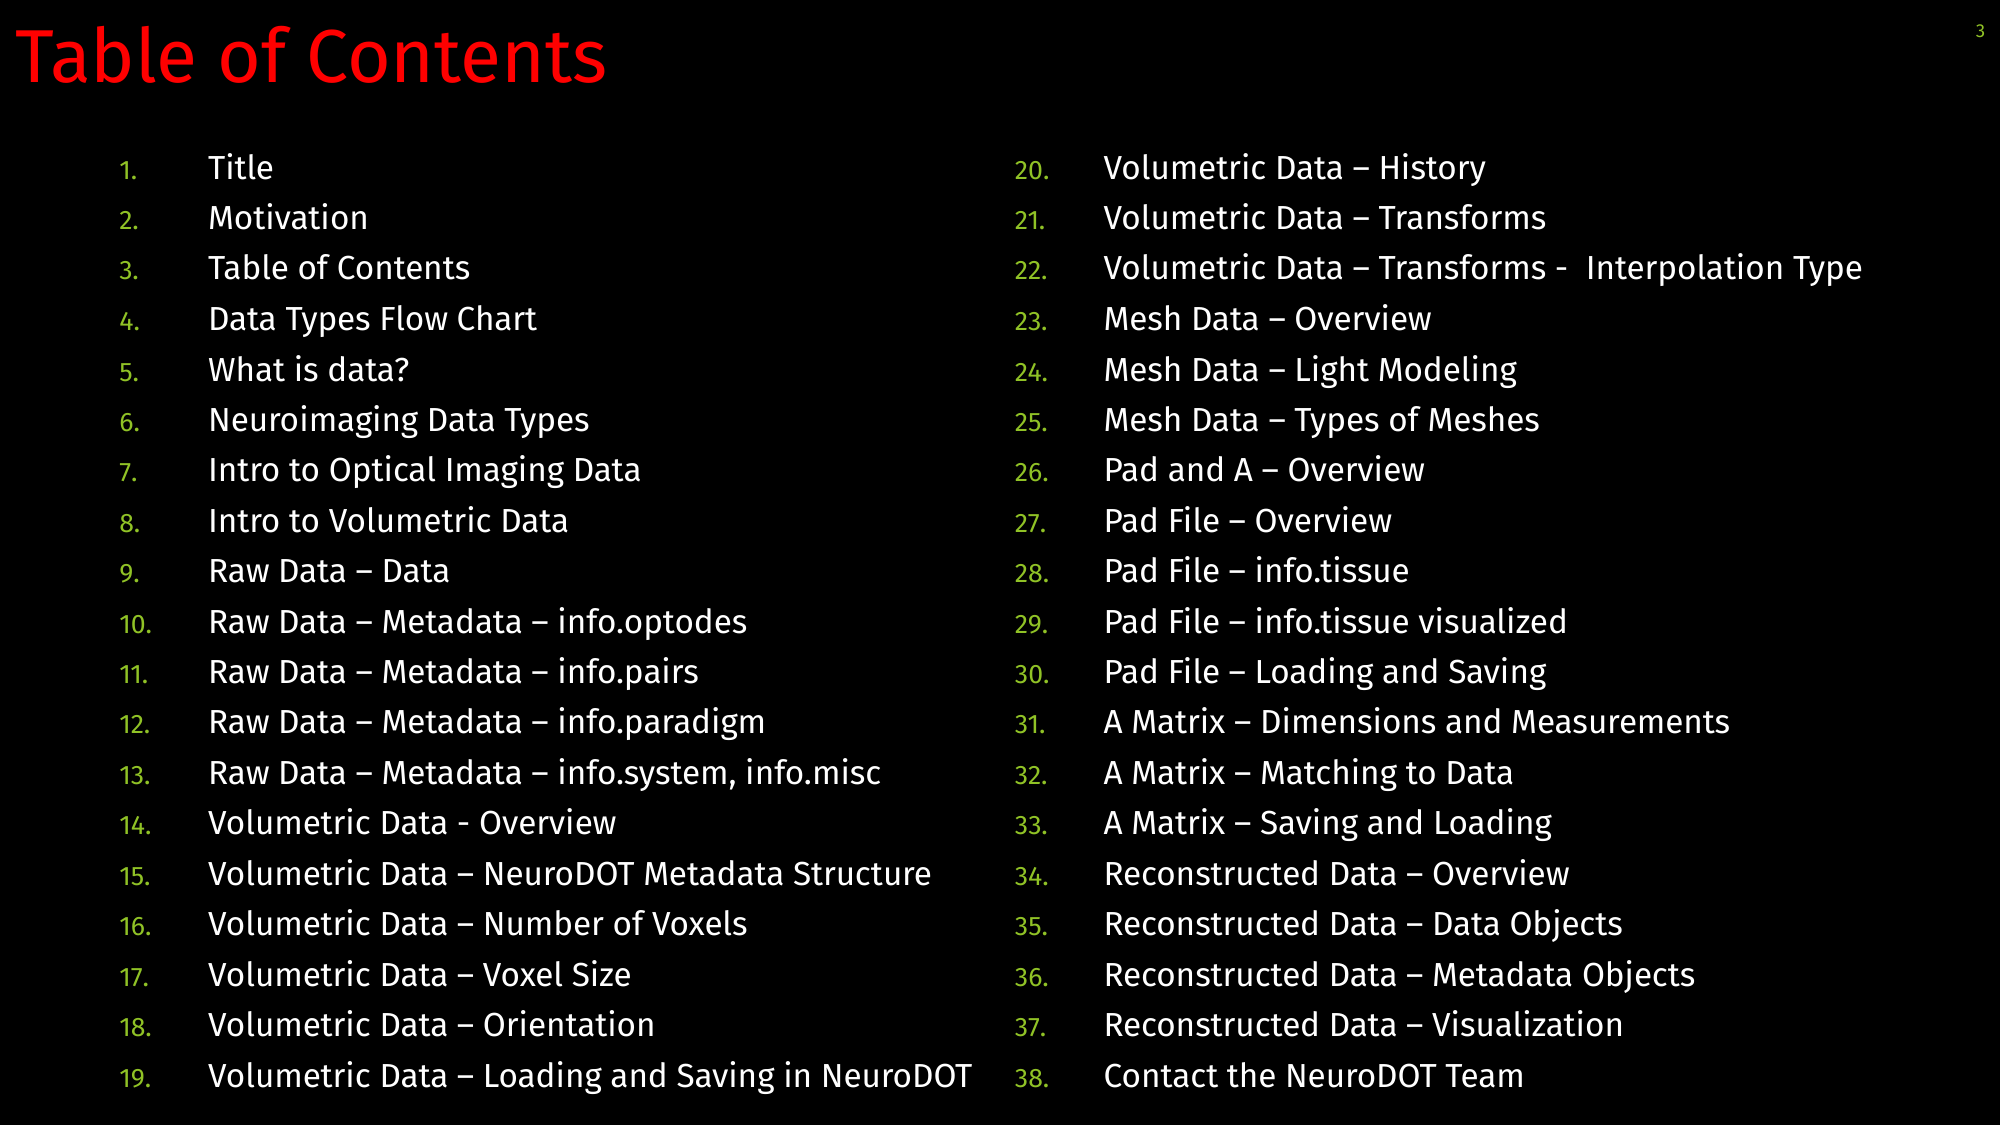

# Table of Contents
3
Title
Motivation
Table of Contents
Data Types Flow Chart
What is data?
Neuroimaging Data Types
Intro to Optical Imaging Data
Intro to Volumetric Data
Raw Data – Data
Raw Data – Metadata – info.optodes
Raw Data – Metadata – info.pairs
Raw Data – Metadata – info.paradigm
Raw Data – Metadata – info.system, info.misc
Volumetric Data - Overview
Volumetric Data – NeuroDOT Metadata Structure
Volumetric Data – Number of Voxels
Volumetric Data – Voxel Size
Volumetric Data – Orientation
Volumetric Data – Loading and Saving in NeuroDOT

Volumetric Data – History
Volumetric Data – Transforms
Volumetric Data – Transforms -  Interpolation Type
Mesh Data – Overview
Mesh Data – Light Modeling
Mesh Data – Types of Meshes
Pad and A – Overview
Pad File – Overview
Pad File – info.tissue
Pad File – info.tissue visualized
Pad File – Loading and Saving
A Matrix – Dimensions and Measurements
A Matrix – Matching to Data
A Matrix – Saving and Loading
Reconstructed Data – Overview
Reconstructed Data – Data Objects
Reconstructed Data – Metadata Objects
Reconstructed Data – Visualization
Contact the NeuroDOT Team